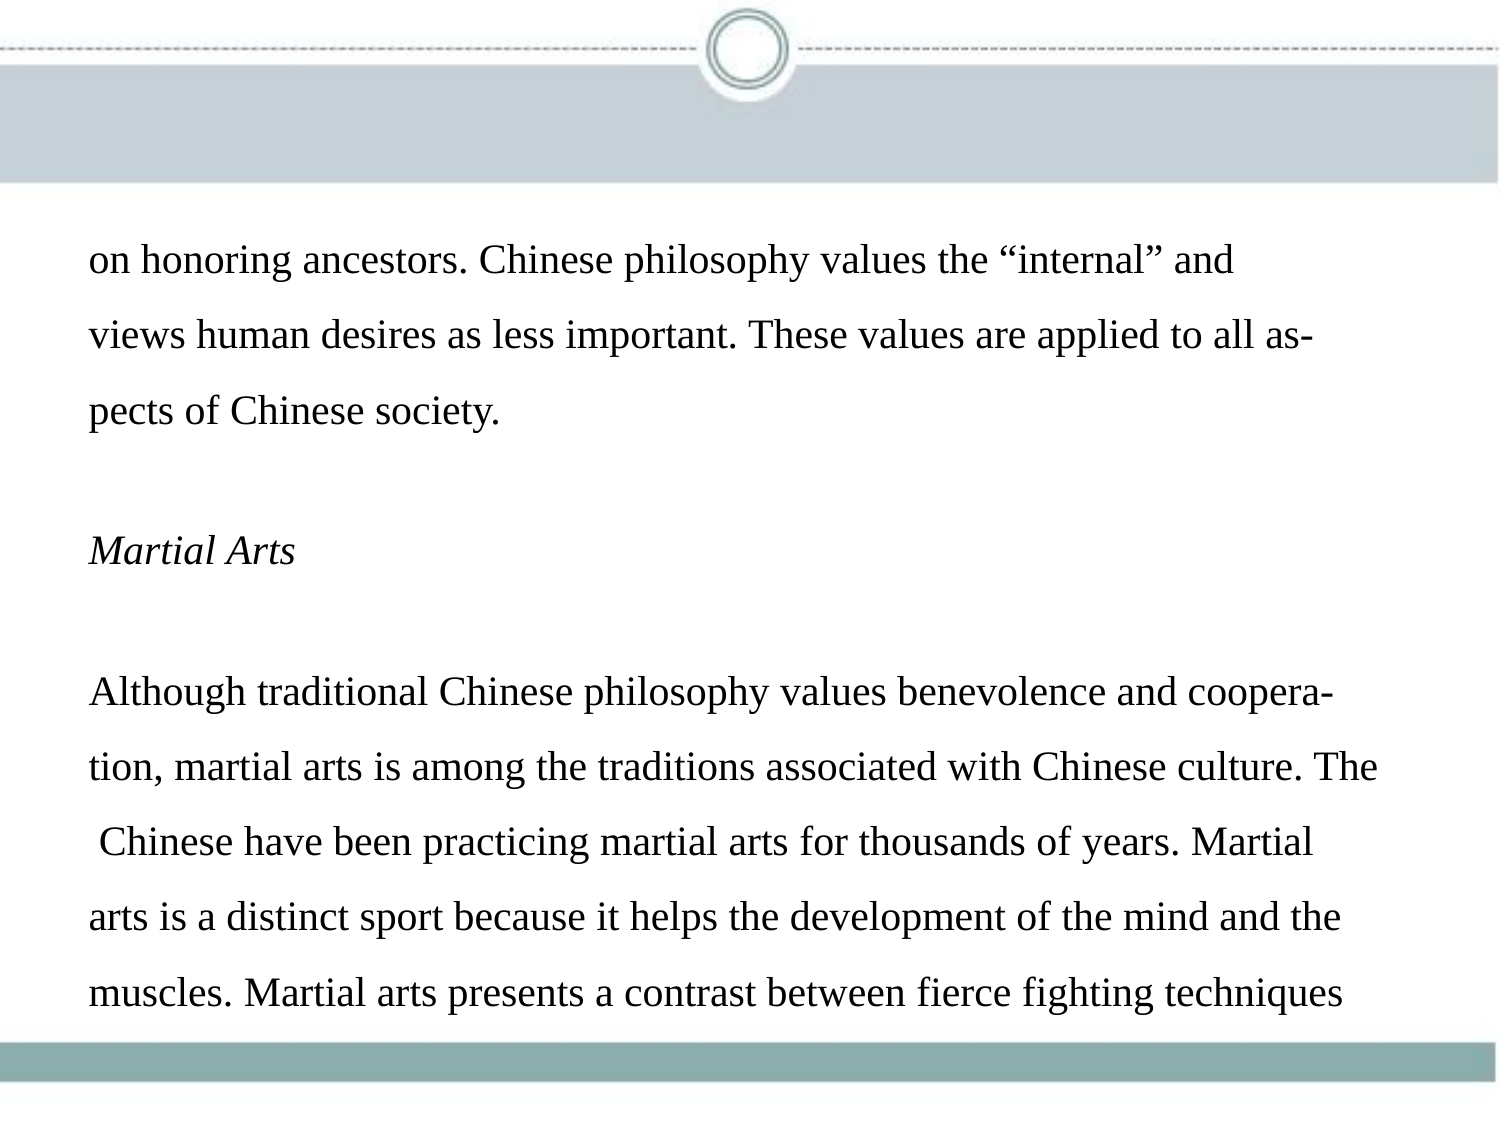

on honoring ancestors. Chinese philosophy values the “internal” and
views human desires as less important. These values are applied to all as-
pects of Chinese society.
Martial Arts
Although traditional Chinese philosophy values benevolence and coopera-
tion, martial arts is among the traditions associated with Chinese culture. The
 Chinese have been practicing martial arts for thousands of years. Martial
arts is a distinct sport because it helps the development of the mind and the
muscles. Martial arts presents a contrast between fierce fighting techniques